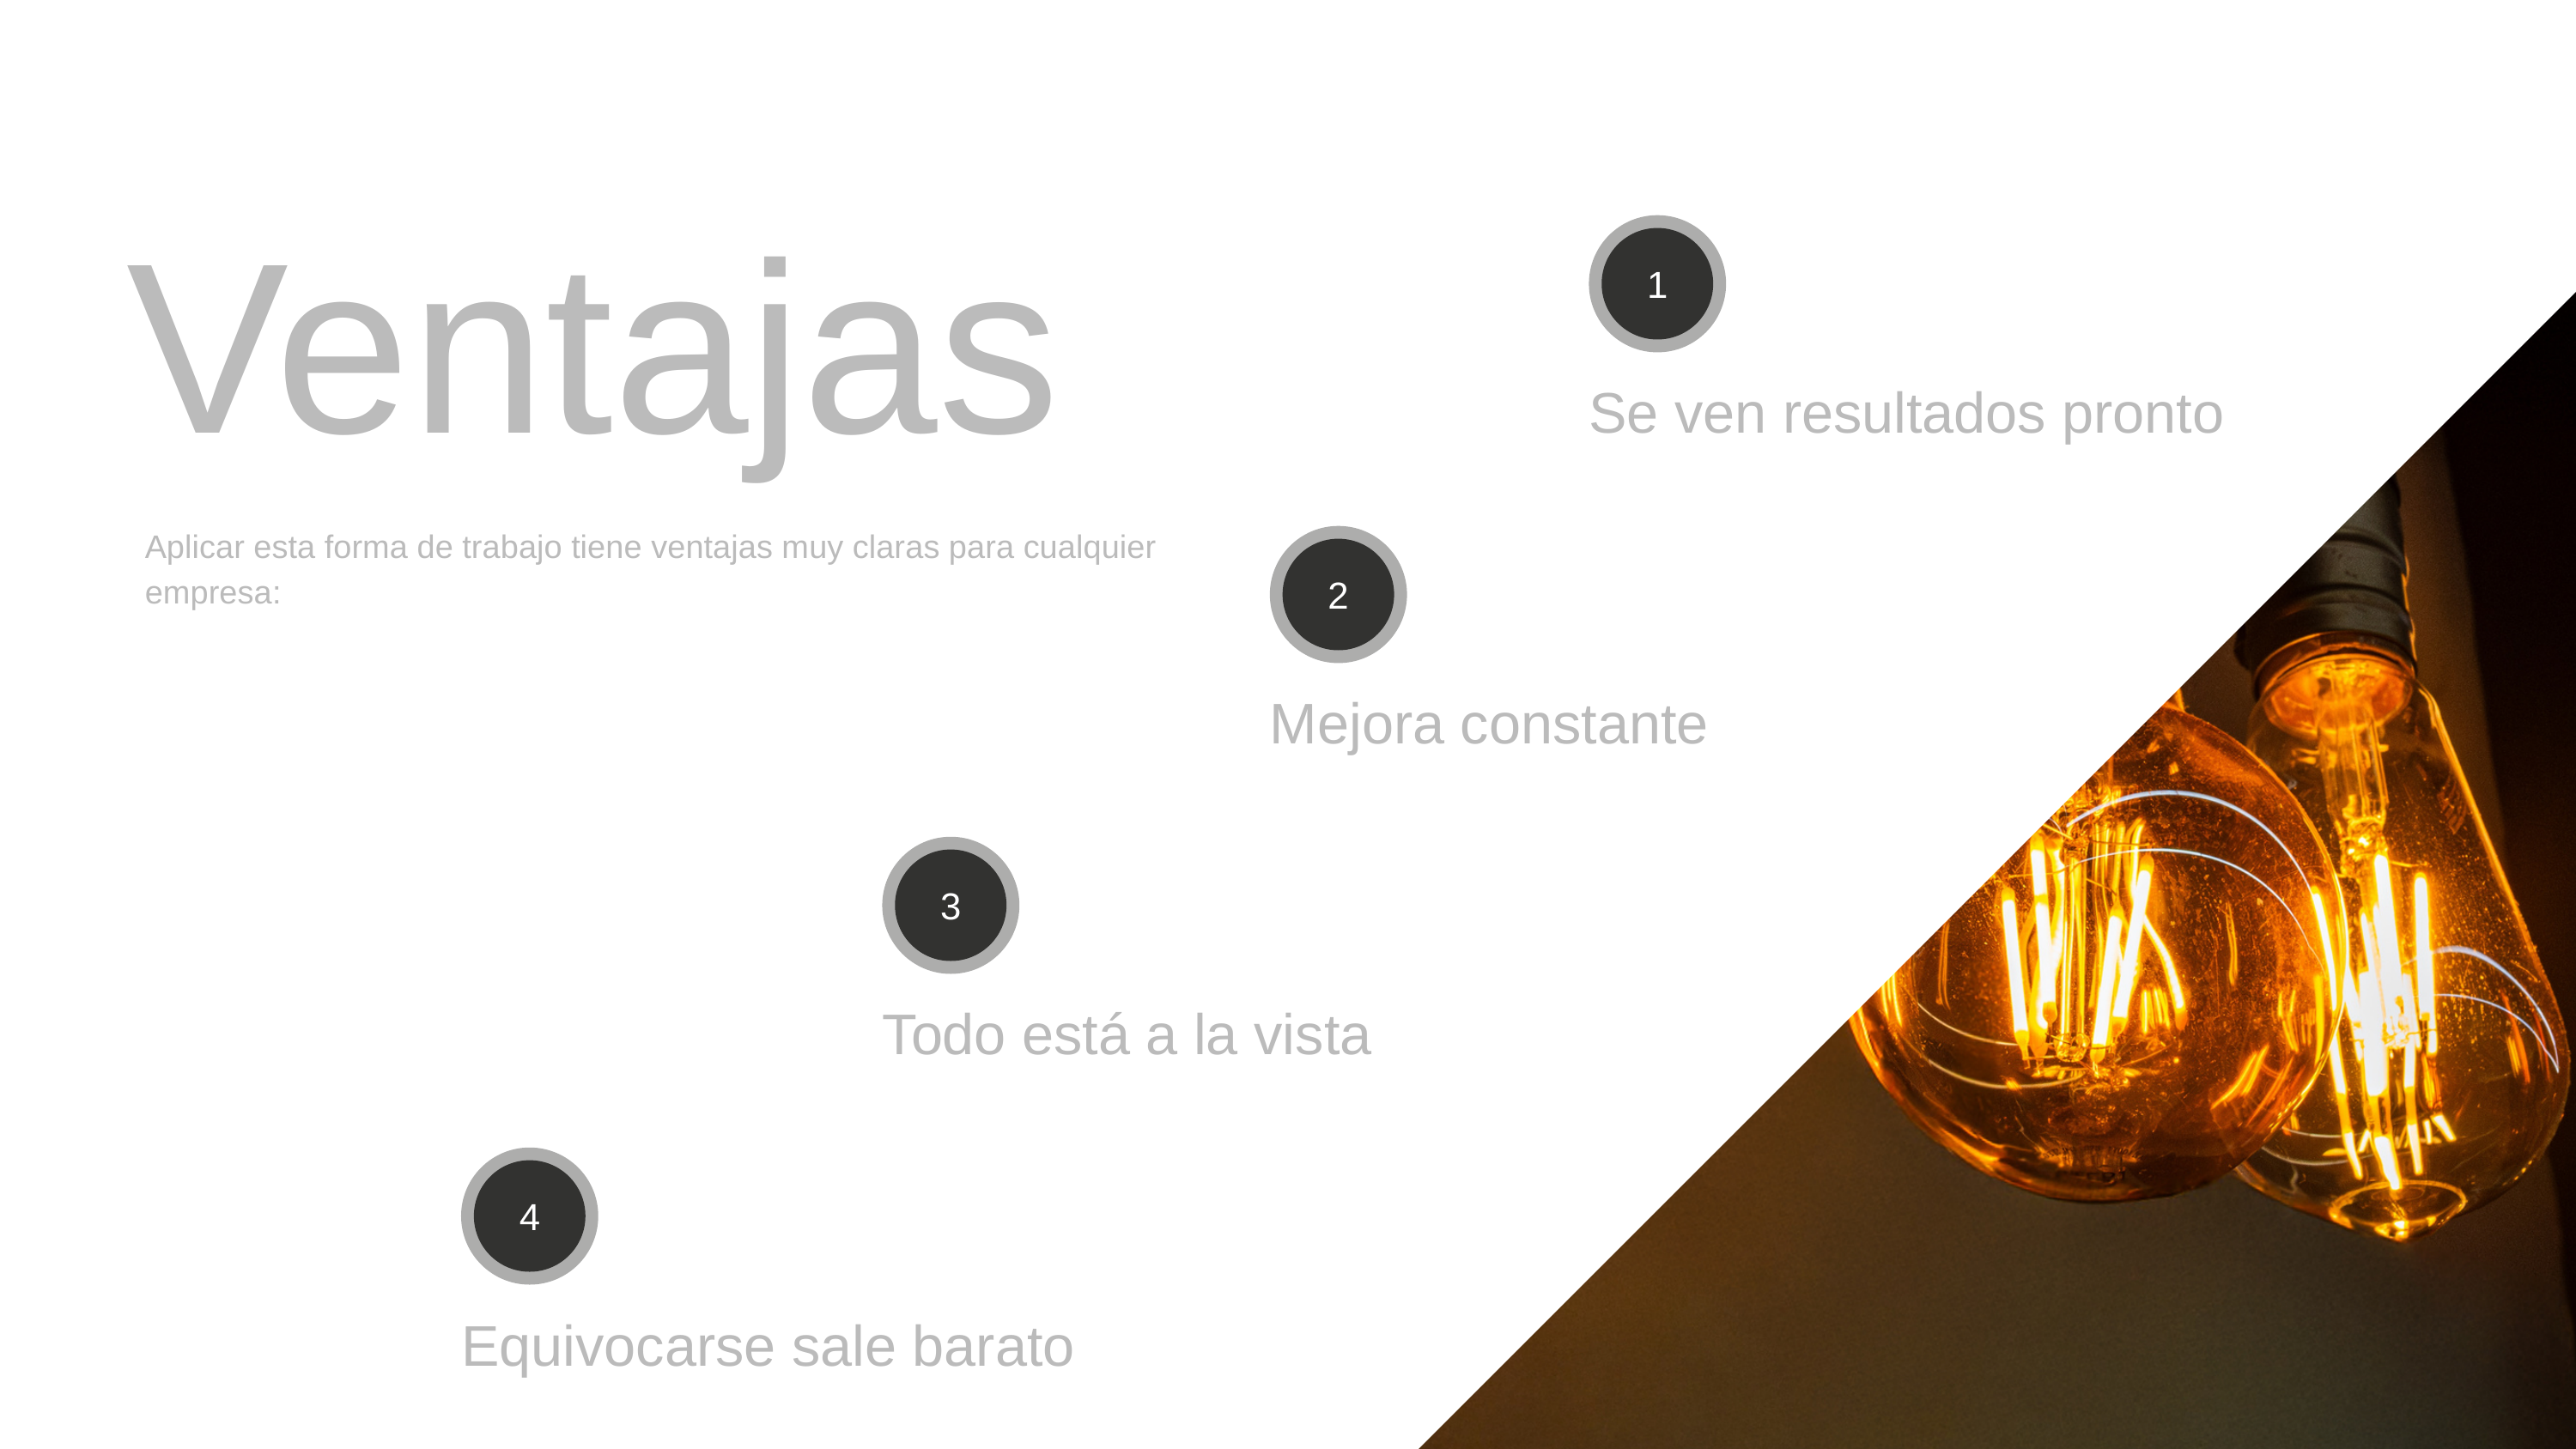

1
Se ven resultados pronto
Ventajas

Aplicar esta forma de trabajo tiene ventajas muy claras para cualquier empresa:

2
Mejora constante

3
Todo está a la vista

4
Equivocarse sale barato